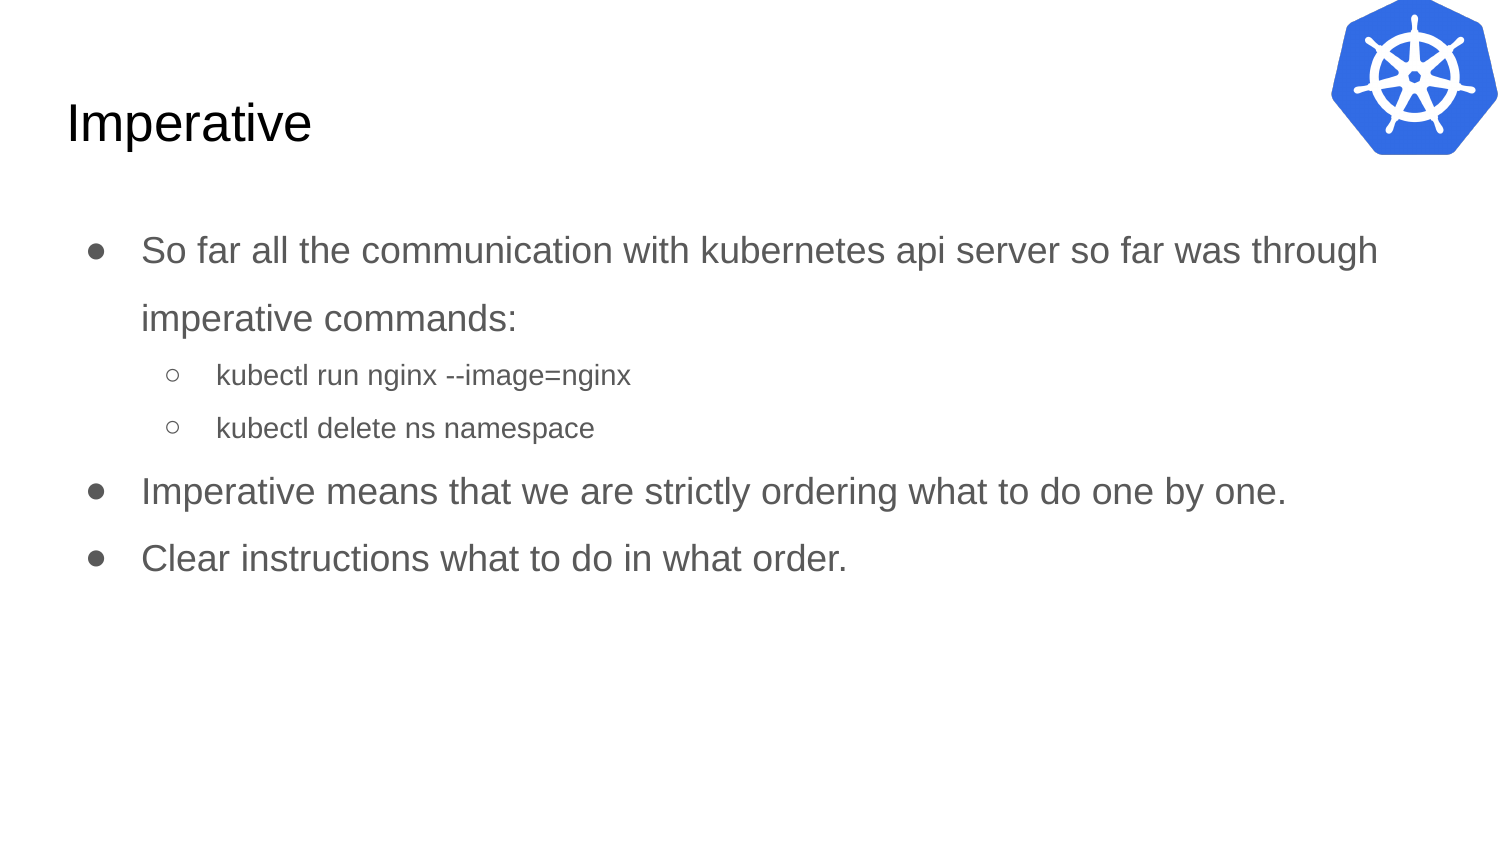

# Imperative
So far all the communication with kubernetes api server so far was through imperative commands:
kubectl run nginx --image=nginx
kubectl delete ns namespace
Imperative means that we are strictly ordering what to do one by one.
Clear instructions what to do in what order.